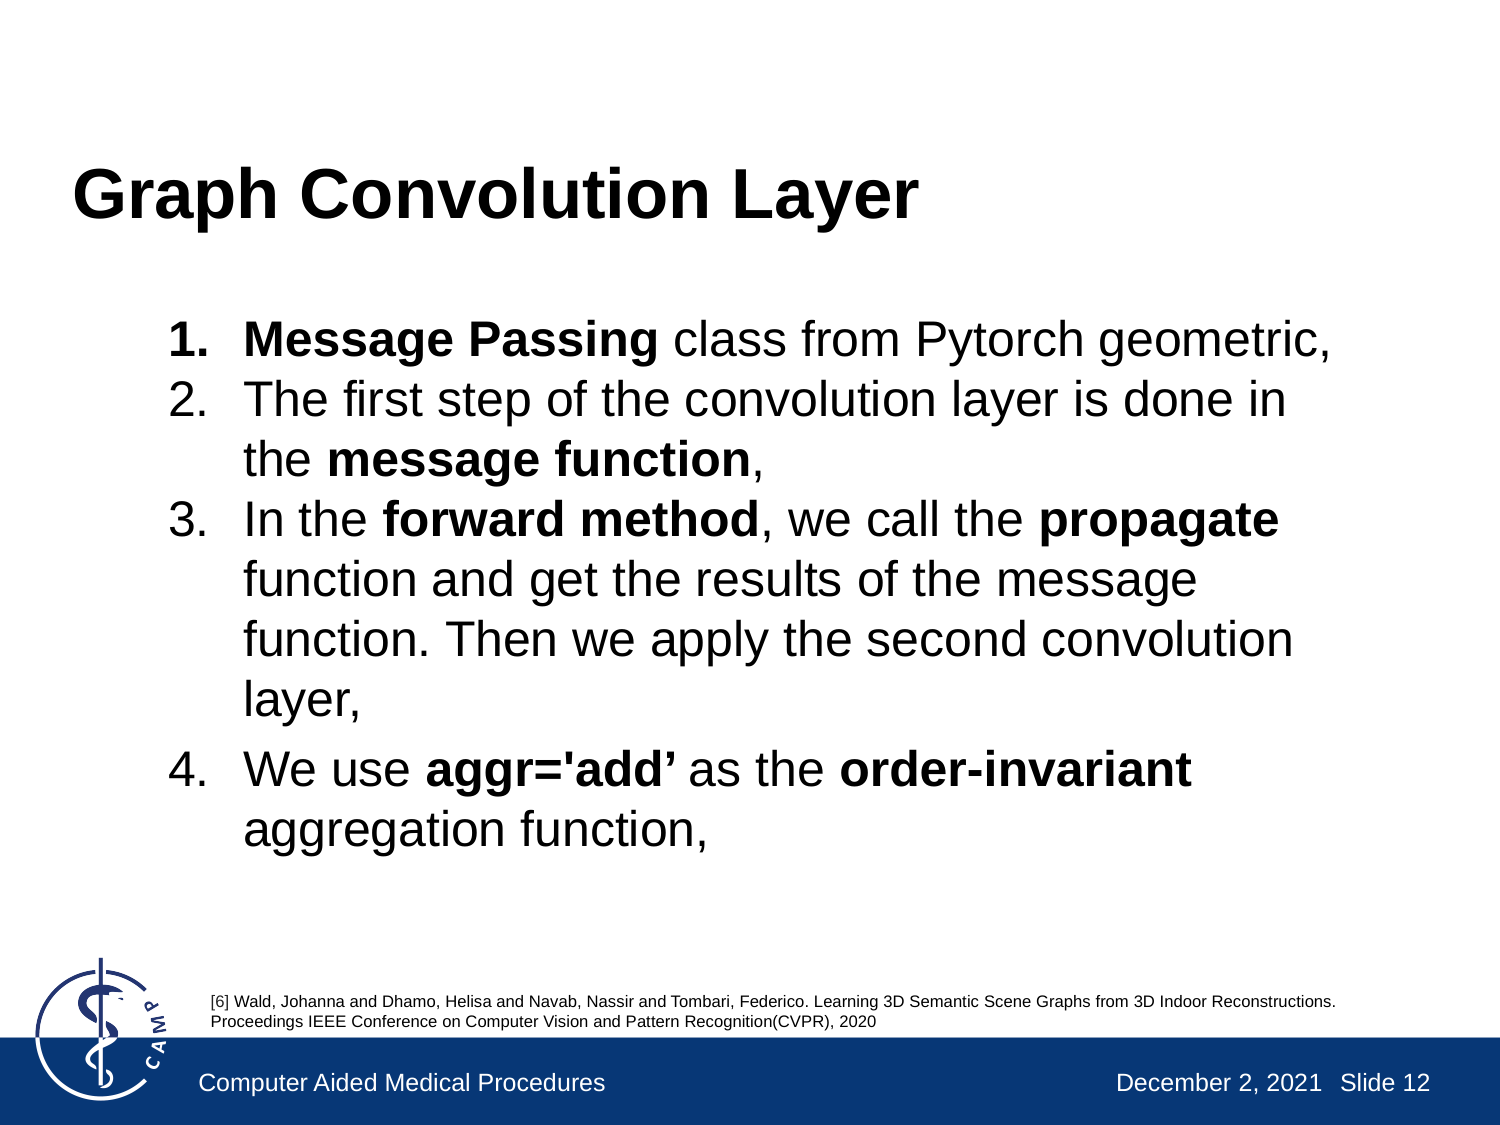

Graph Convolution Layer
Message Passing class from Pytorch geometric,
The first step of the convolution layer is done in the message function,
In the forward method, we call the propagate function and get the results of the message function. Then we apply the second convolution layer,
We use aggr='add’ as the order-invariant aggregation function,

[6] Wald, Johanna and Dhamo, Helisa and Navab, Nassir and Tombari, Federico. Learning 3D Semantic Scene Graphs from 3D Indoor Reconstructions. Proceedings IEEE Conference on Computer Vision and Pattern Recognition(CVPR), 2020
Computer Aided Medical Procedures
December 2, 2021
Slide 12